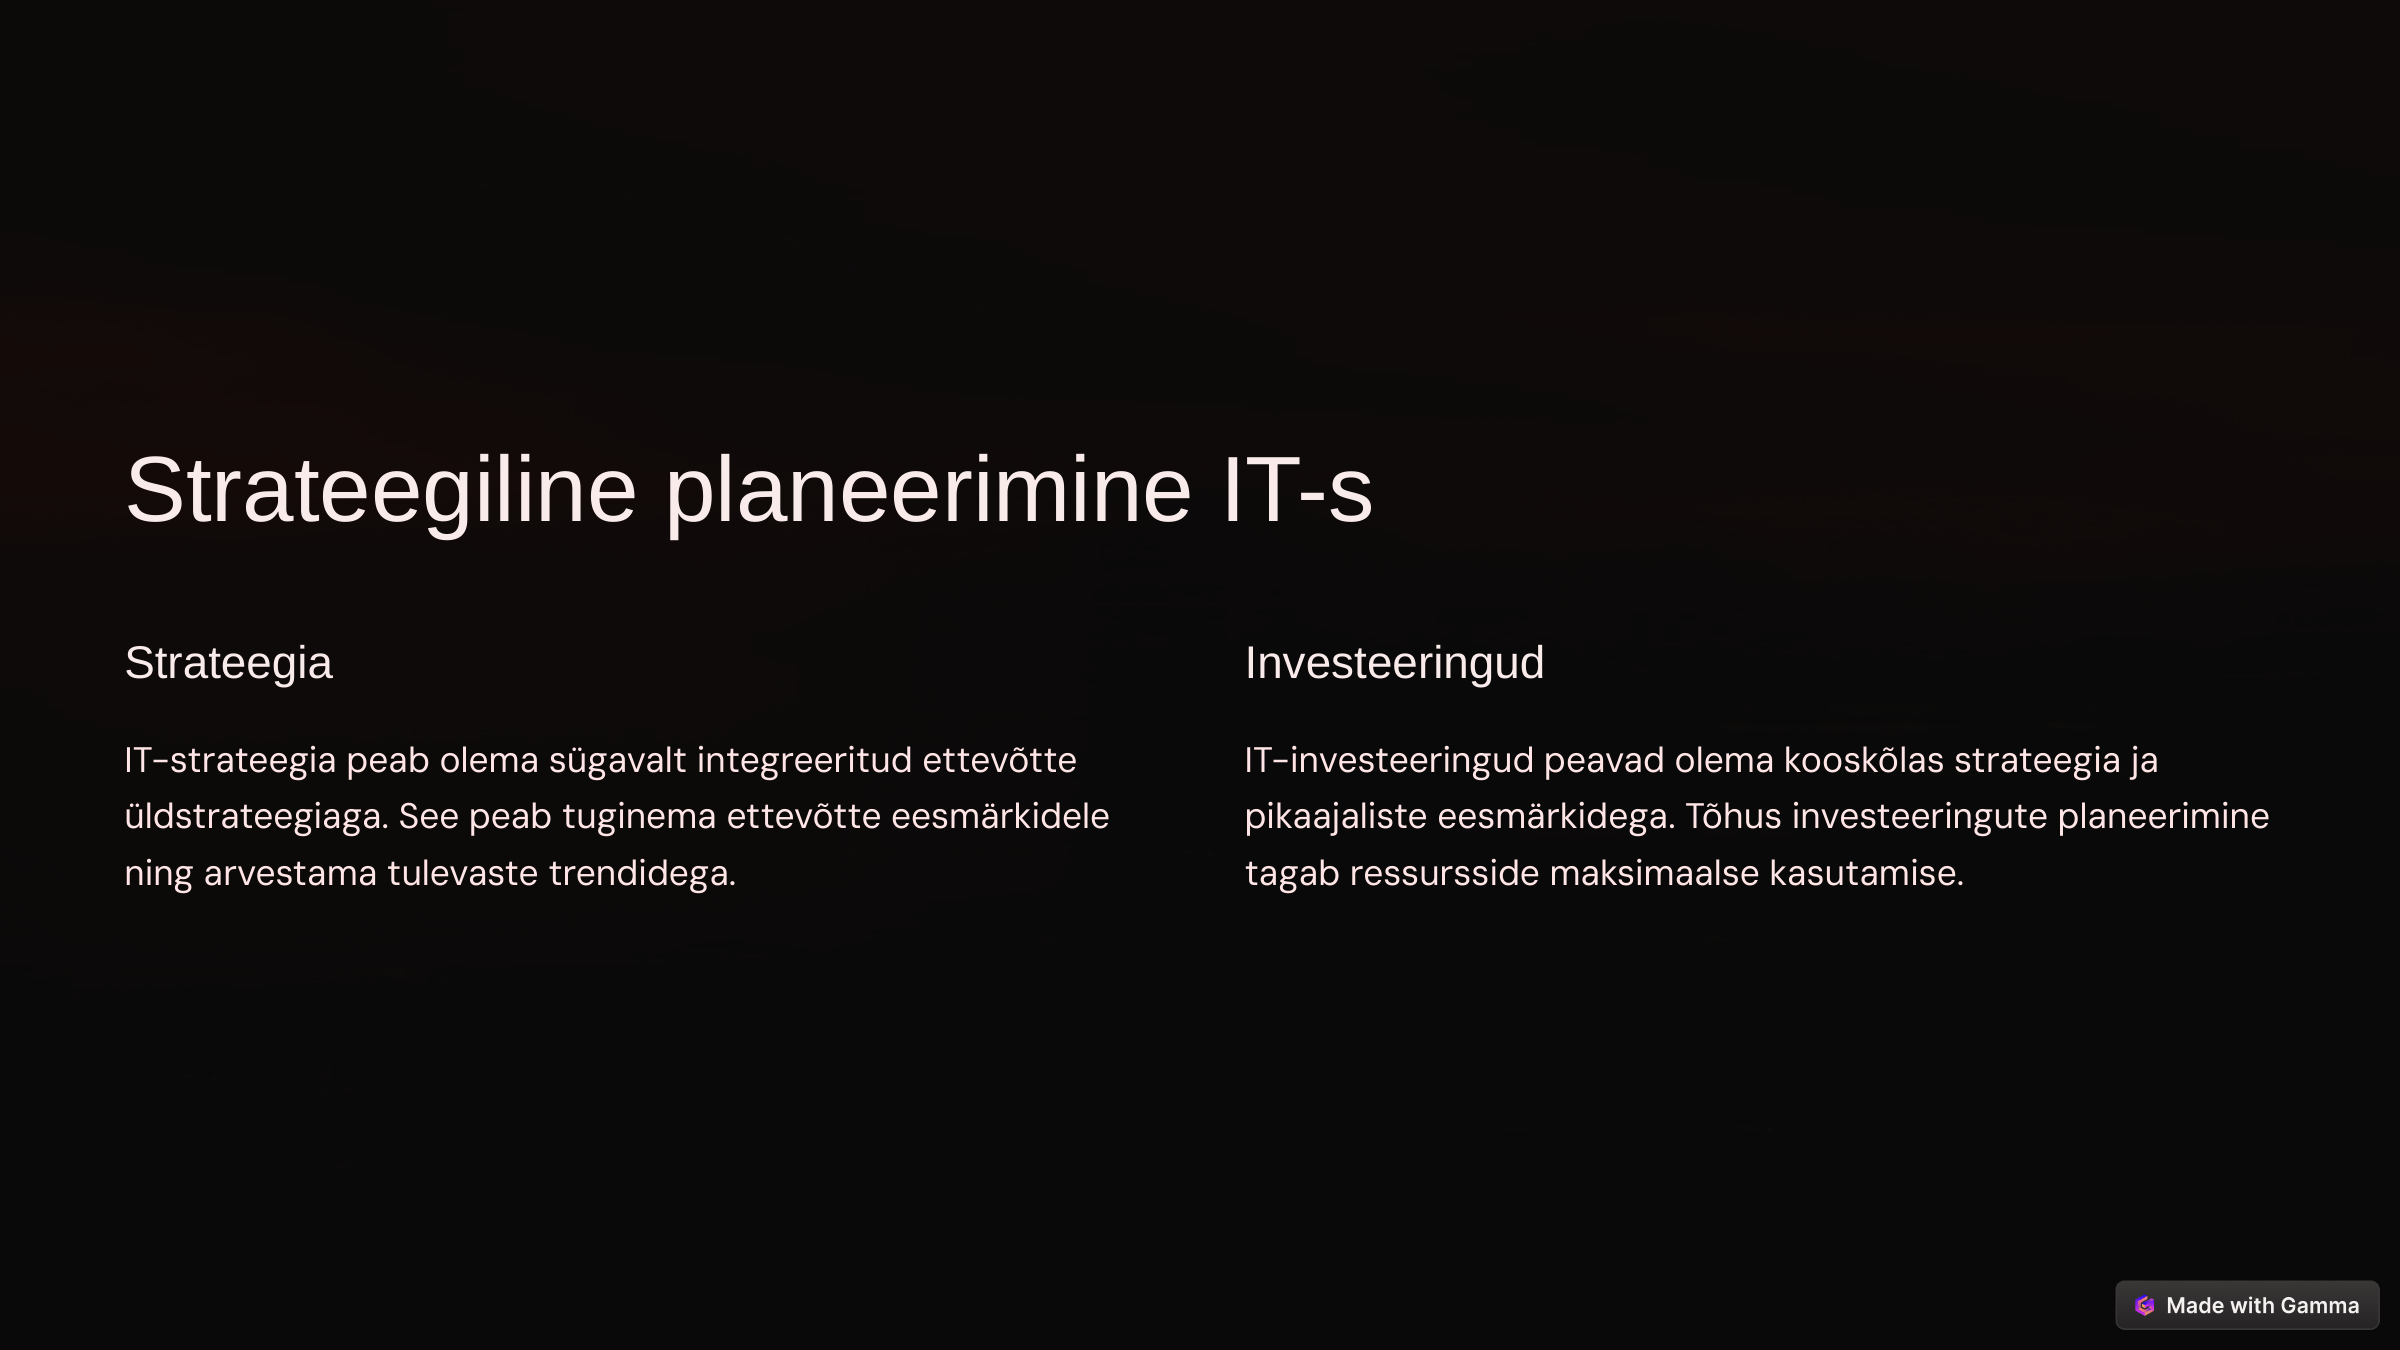

Strateegiline planeerimine IT-s
Strateegia
Investeeringud
IT-strateegia peab olema sügavalt integreeritud ettevõtte üldstrateegiaga. See peab tuginema ettevõtte eesmärkidele ning arvestama tulevaste trendidega.
IT-investeeringud peavad olema kooskõlas strateegia ja pikaajaliste eesmärkidega. Tõhus investeeringute planeerimine tagab ressursside maksimaalse kasutamise.